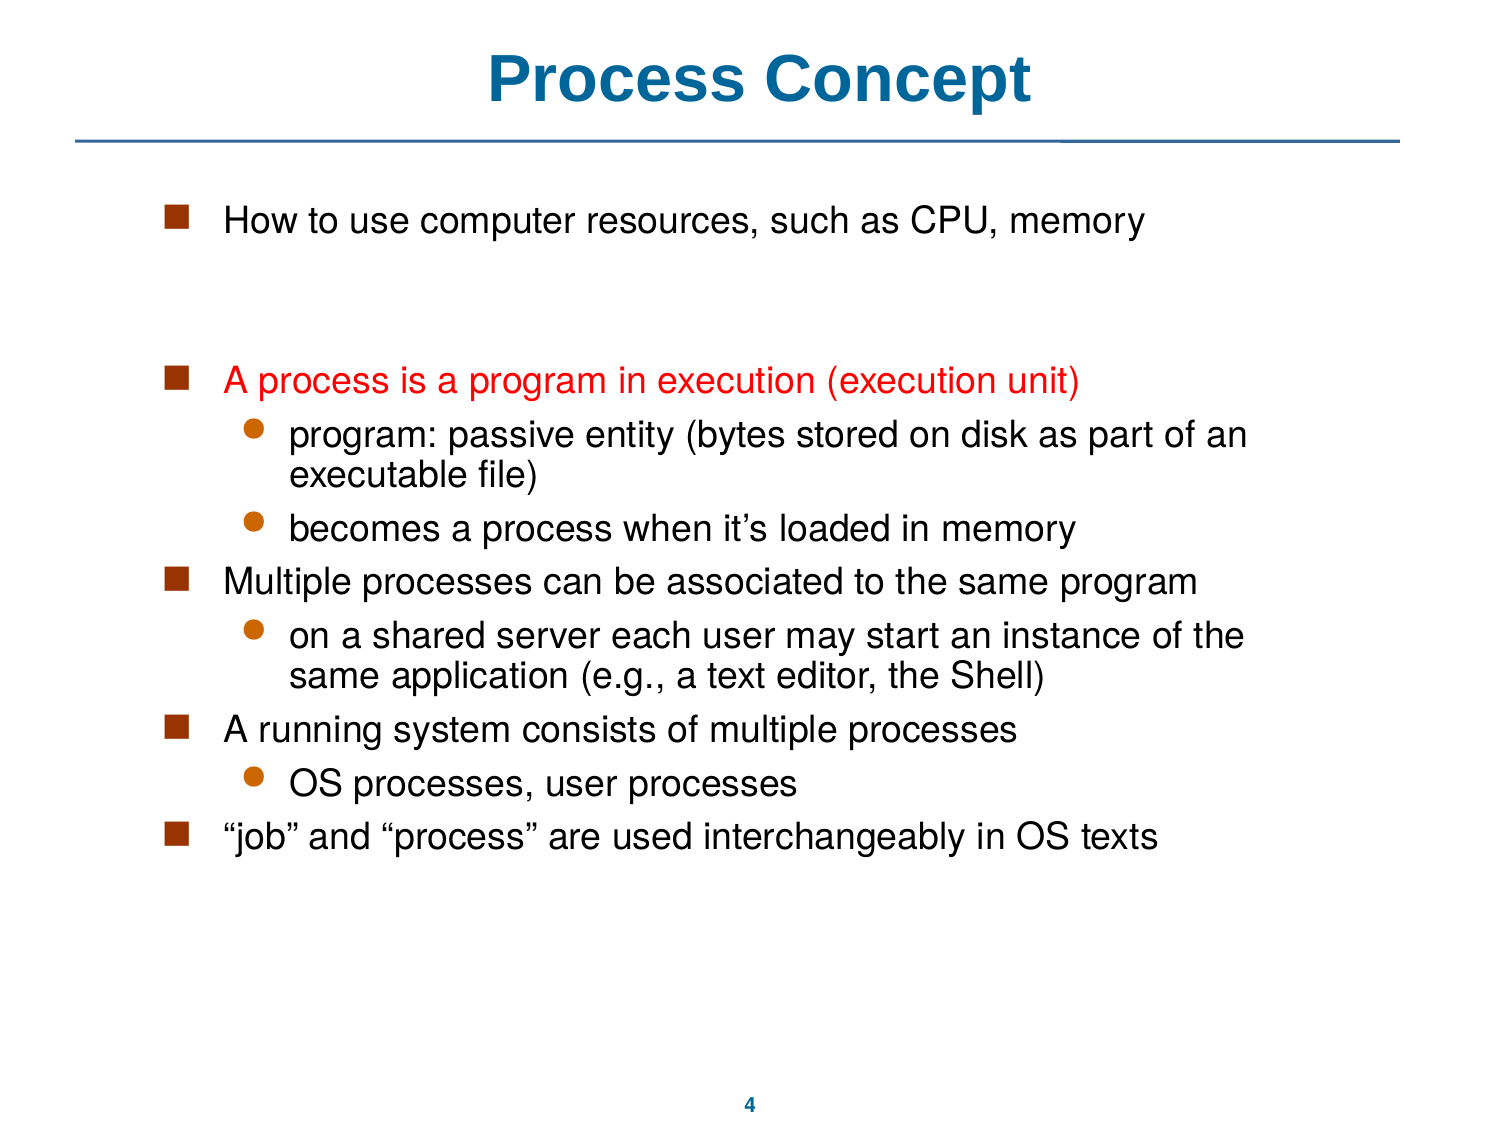

# Process Concept
How to use computer resources, such as CPU, memory

A process is a program in execution (execution unit)
program: passive entity (bytes stored on disk as part of an executable file)
becomes a process when it’s loaded in memory
Multiple processes can be associated to the same program
on a shared server each user may start an instance of the same application (e.g., a text editor, the Shell)
A running system consists of multiple processes
OS processes, user processes
“job” and “process” are used interchangeably in OS texts